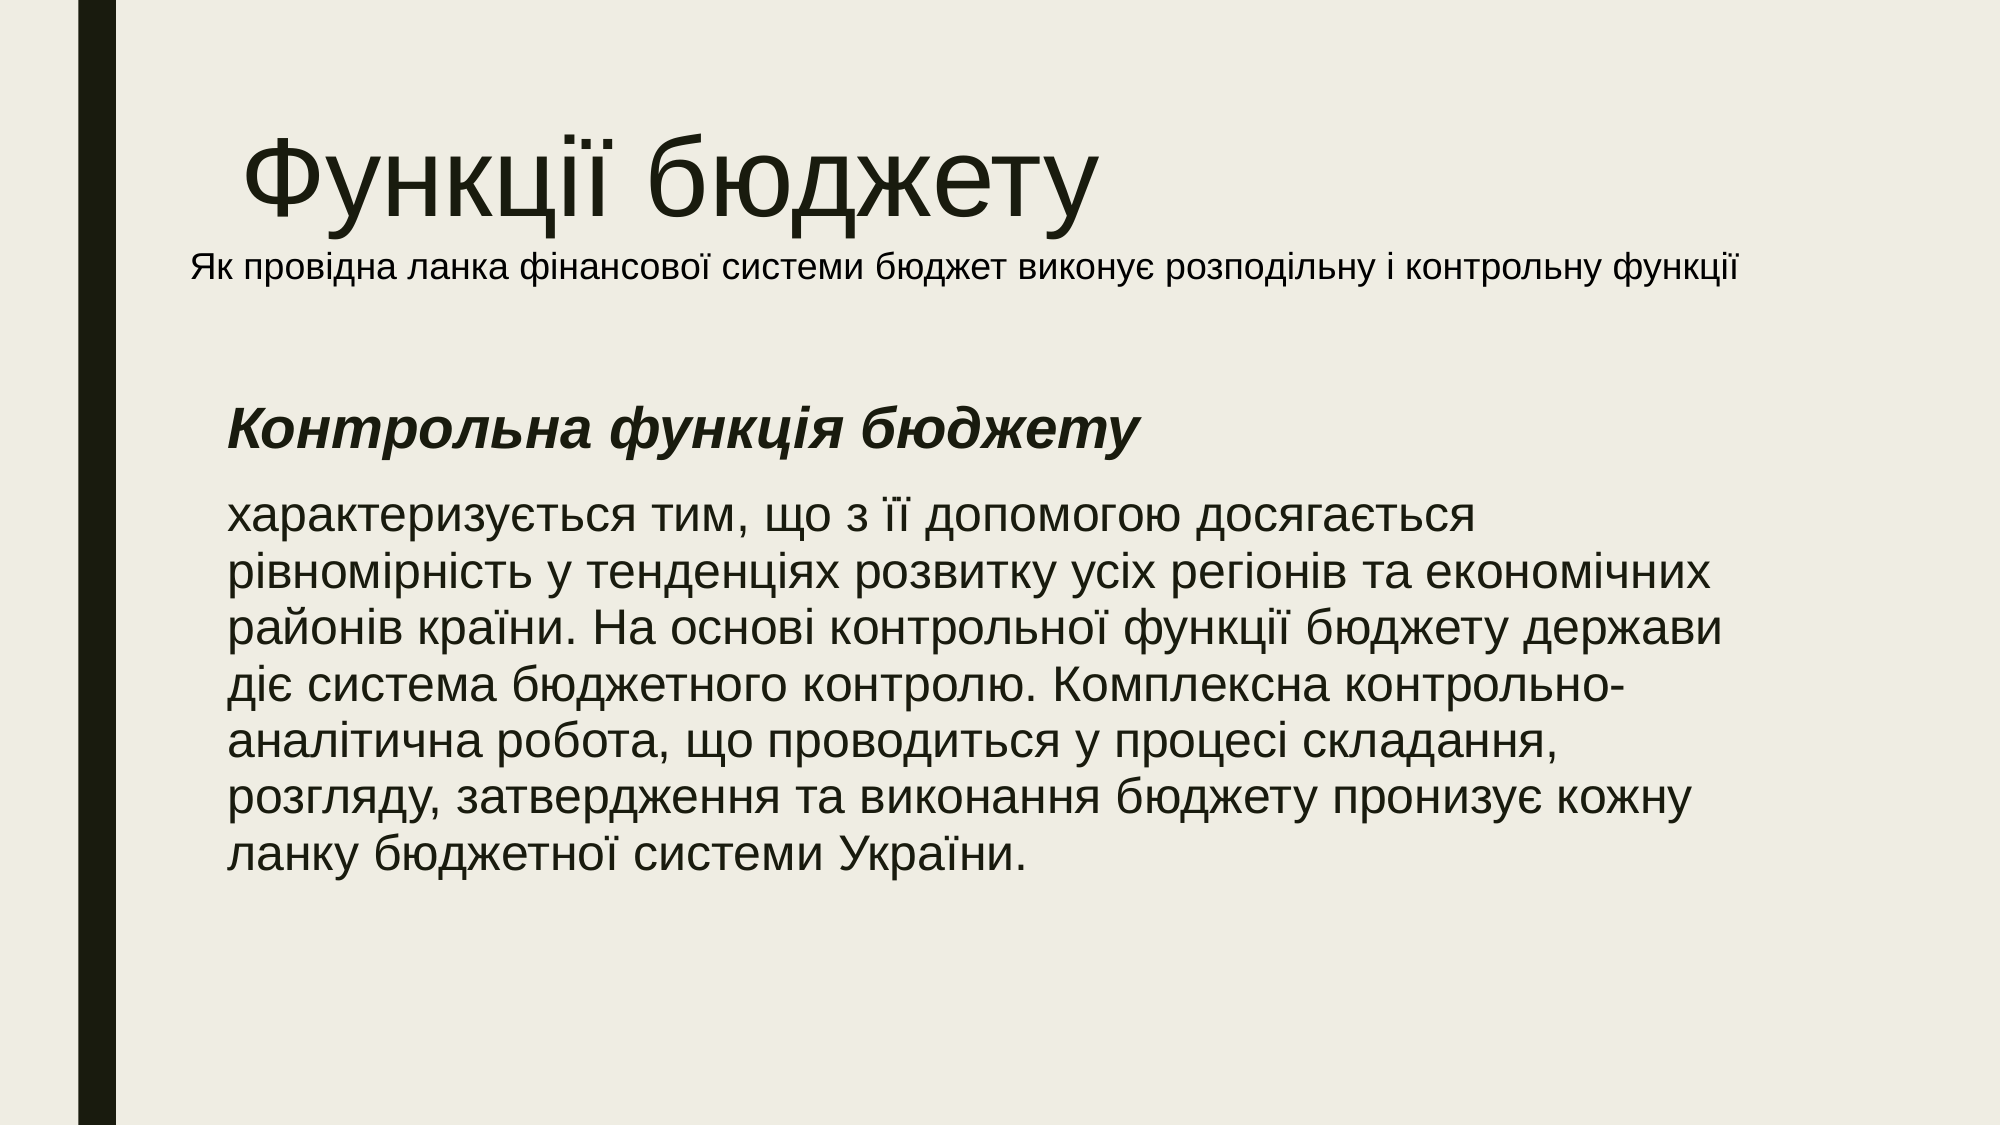

# Функції бюджету
Як провідна ланка фінансової системи бюджет виконує розпо­дільну і контрольну функції
Контрольна функція бюджету
характеризується тим, що з її допо­могою досягається рівномірність у тенденціях розвитку усіх регіонів та економічних районів країни. На основі контрольної функції бюд­жету держави діє система бюджетного контролю. Комплексна контрольно-аналітична робота, що проводиться у процесі складання, розгляду, затвердження та виконання бюджету пронизує кожну лан­ку бюджетної системи України.